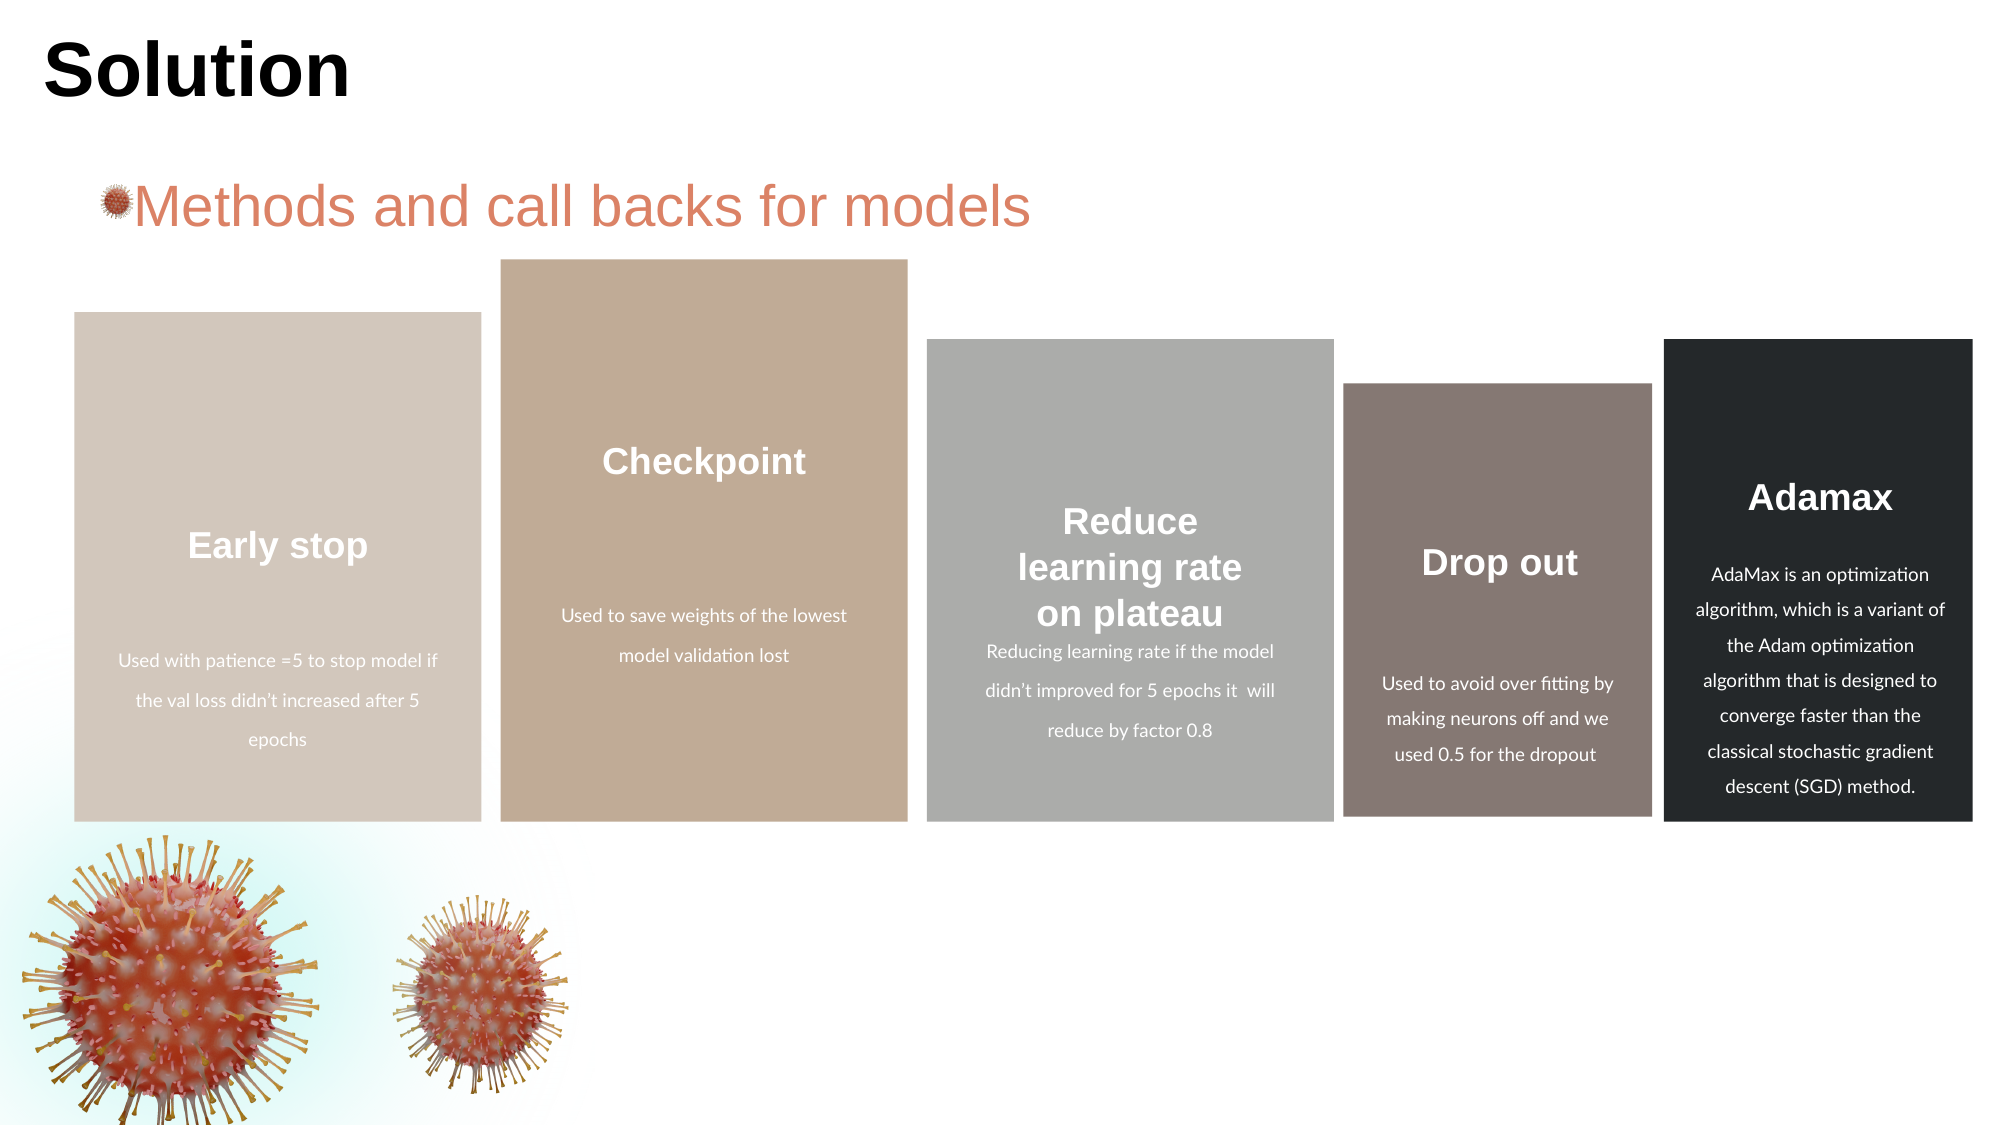

Solution
Methods and call backs for models

Checkpoint
Adamax
Reduce learning rate on plateau
Early stop
Drop out
AdaMax is an optimization algorithm, which is a variant of the Adam optimization algorithm that is designed to converge faster than the classical stochastic gradient descent (SGD) method.
Used to save weights of the lowest model validation lost

Reducing learning rate if the model didn’t improved for 5 epochs it  will reduce by factor 0.8
Used with patience =5 to stop model if the val loss didn’t increased after 5 epochs
Used to avoid over fitting by making neurons off and we used 0.5 for the dropout